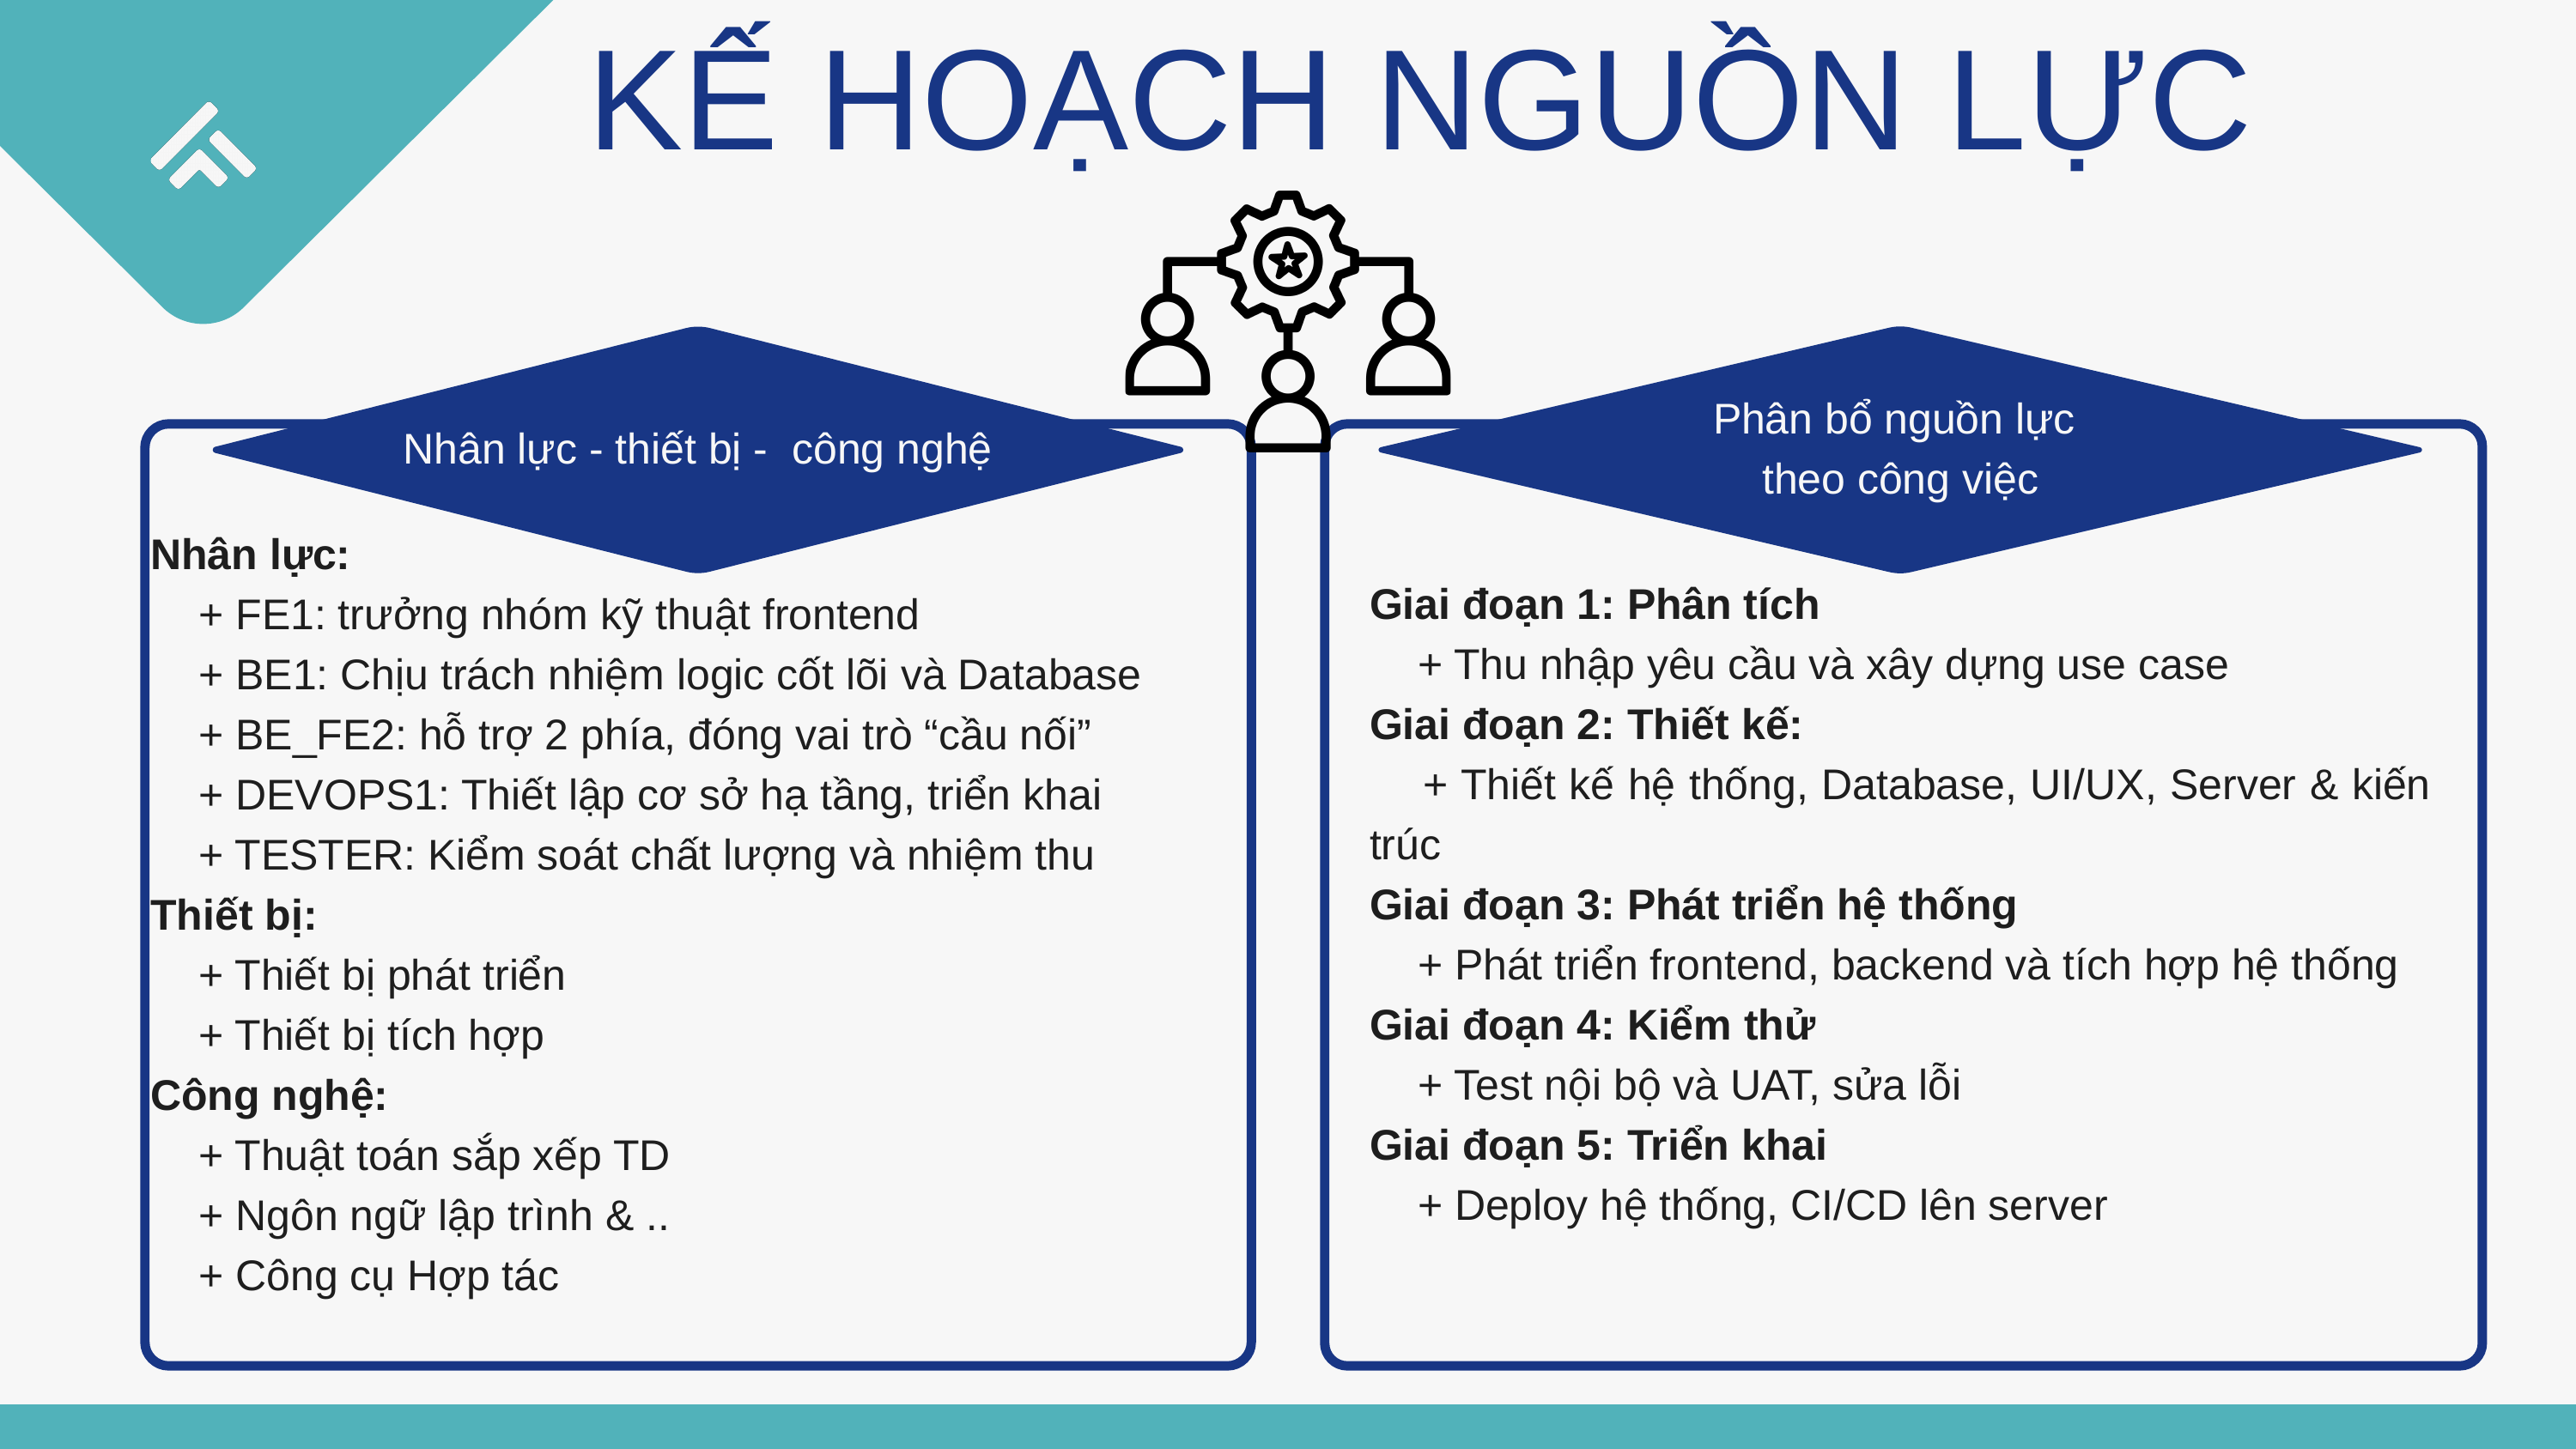

KẾ HOẠCH NGUỒN LỰC

Nhân lực - thiết bị -  công nghệ

Phân bổ nguồn lực
theo công việc

Nhân lực:
    + FE1: trưởng nhóm kỹ thuật frontend
    + BE1: Chịu trách nhiệm logic cốt lõi và Database
    + BE_FE2: hỗ trợ 2 phía, đóng vai trò “cầu nối”
    + DEVOPS1: Thiết lập cơ sở hạ tầng, triển khai
    + TESTER: Kiểm soát chất lượng và nhiệm thu
Thiết bị:
    + Thiết bị phát triển
    + Thiết bị tích hợp
Công nghệ:
    + Thuật toán sắp xếp TD
    + Ngôn ngữ lập trình & ..
    + Công cụ Hợp tác

Giai đoạn 1: Phân tích
    + Thu nhập yêu cầu và xây dựng use case
Giai đoạn 2: Thiết kế:
    + Thiết kế hệ thống, Database, UI/UX, Server & kiến trúc
Giai đoạn 3: Phát triển hệ thống
    + Phát triển frontend, backend và tích hợp hệ thống
Giai đoạn 4: Kiểm thử
    + Test nội bộ và UAT, sửa lỗi
Giai đoạn 5: Triển khai
    + Deploy hệ thống, CI/CD lên server